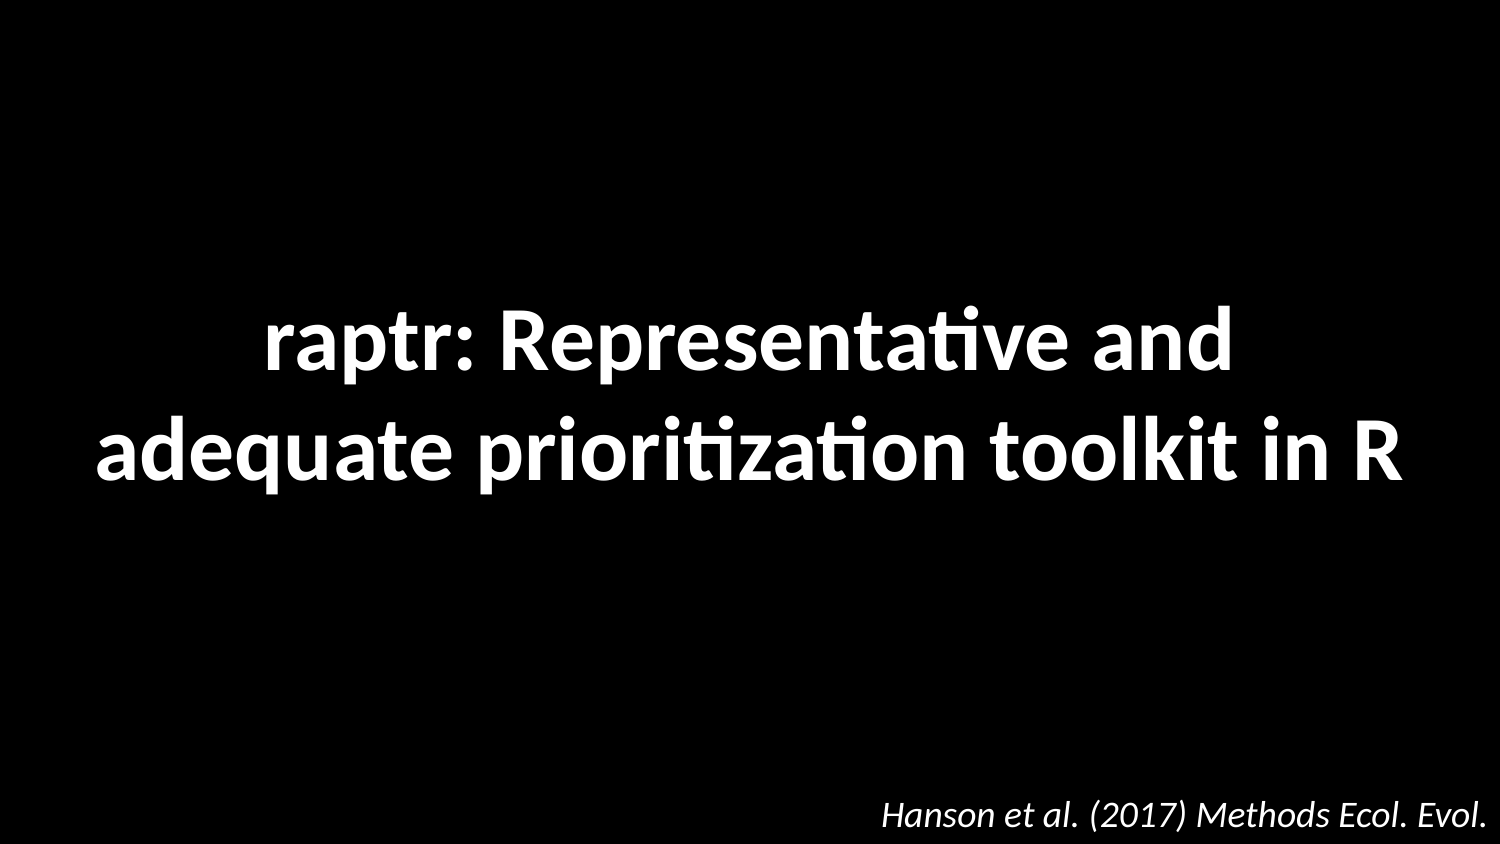

# raptr: Representative and adequate prioritization toolkit in R
Hanson et al. (2017) Methods Ecol. Evol.